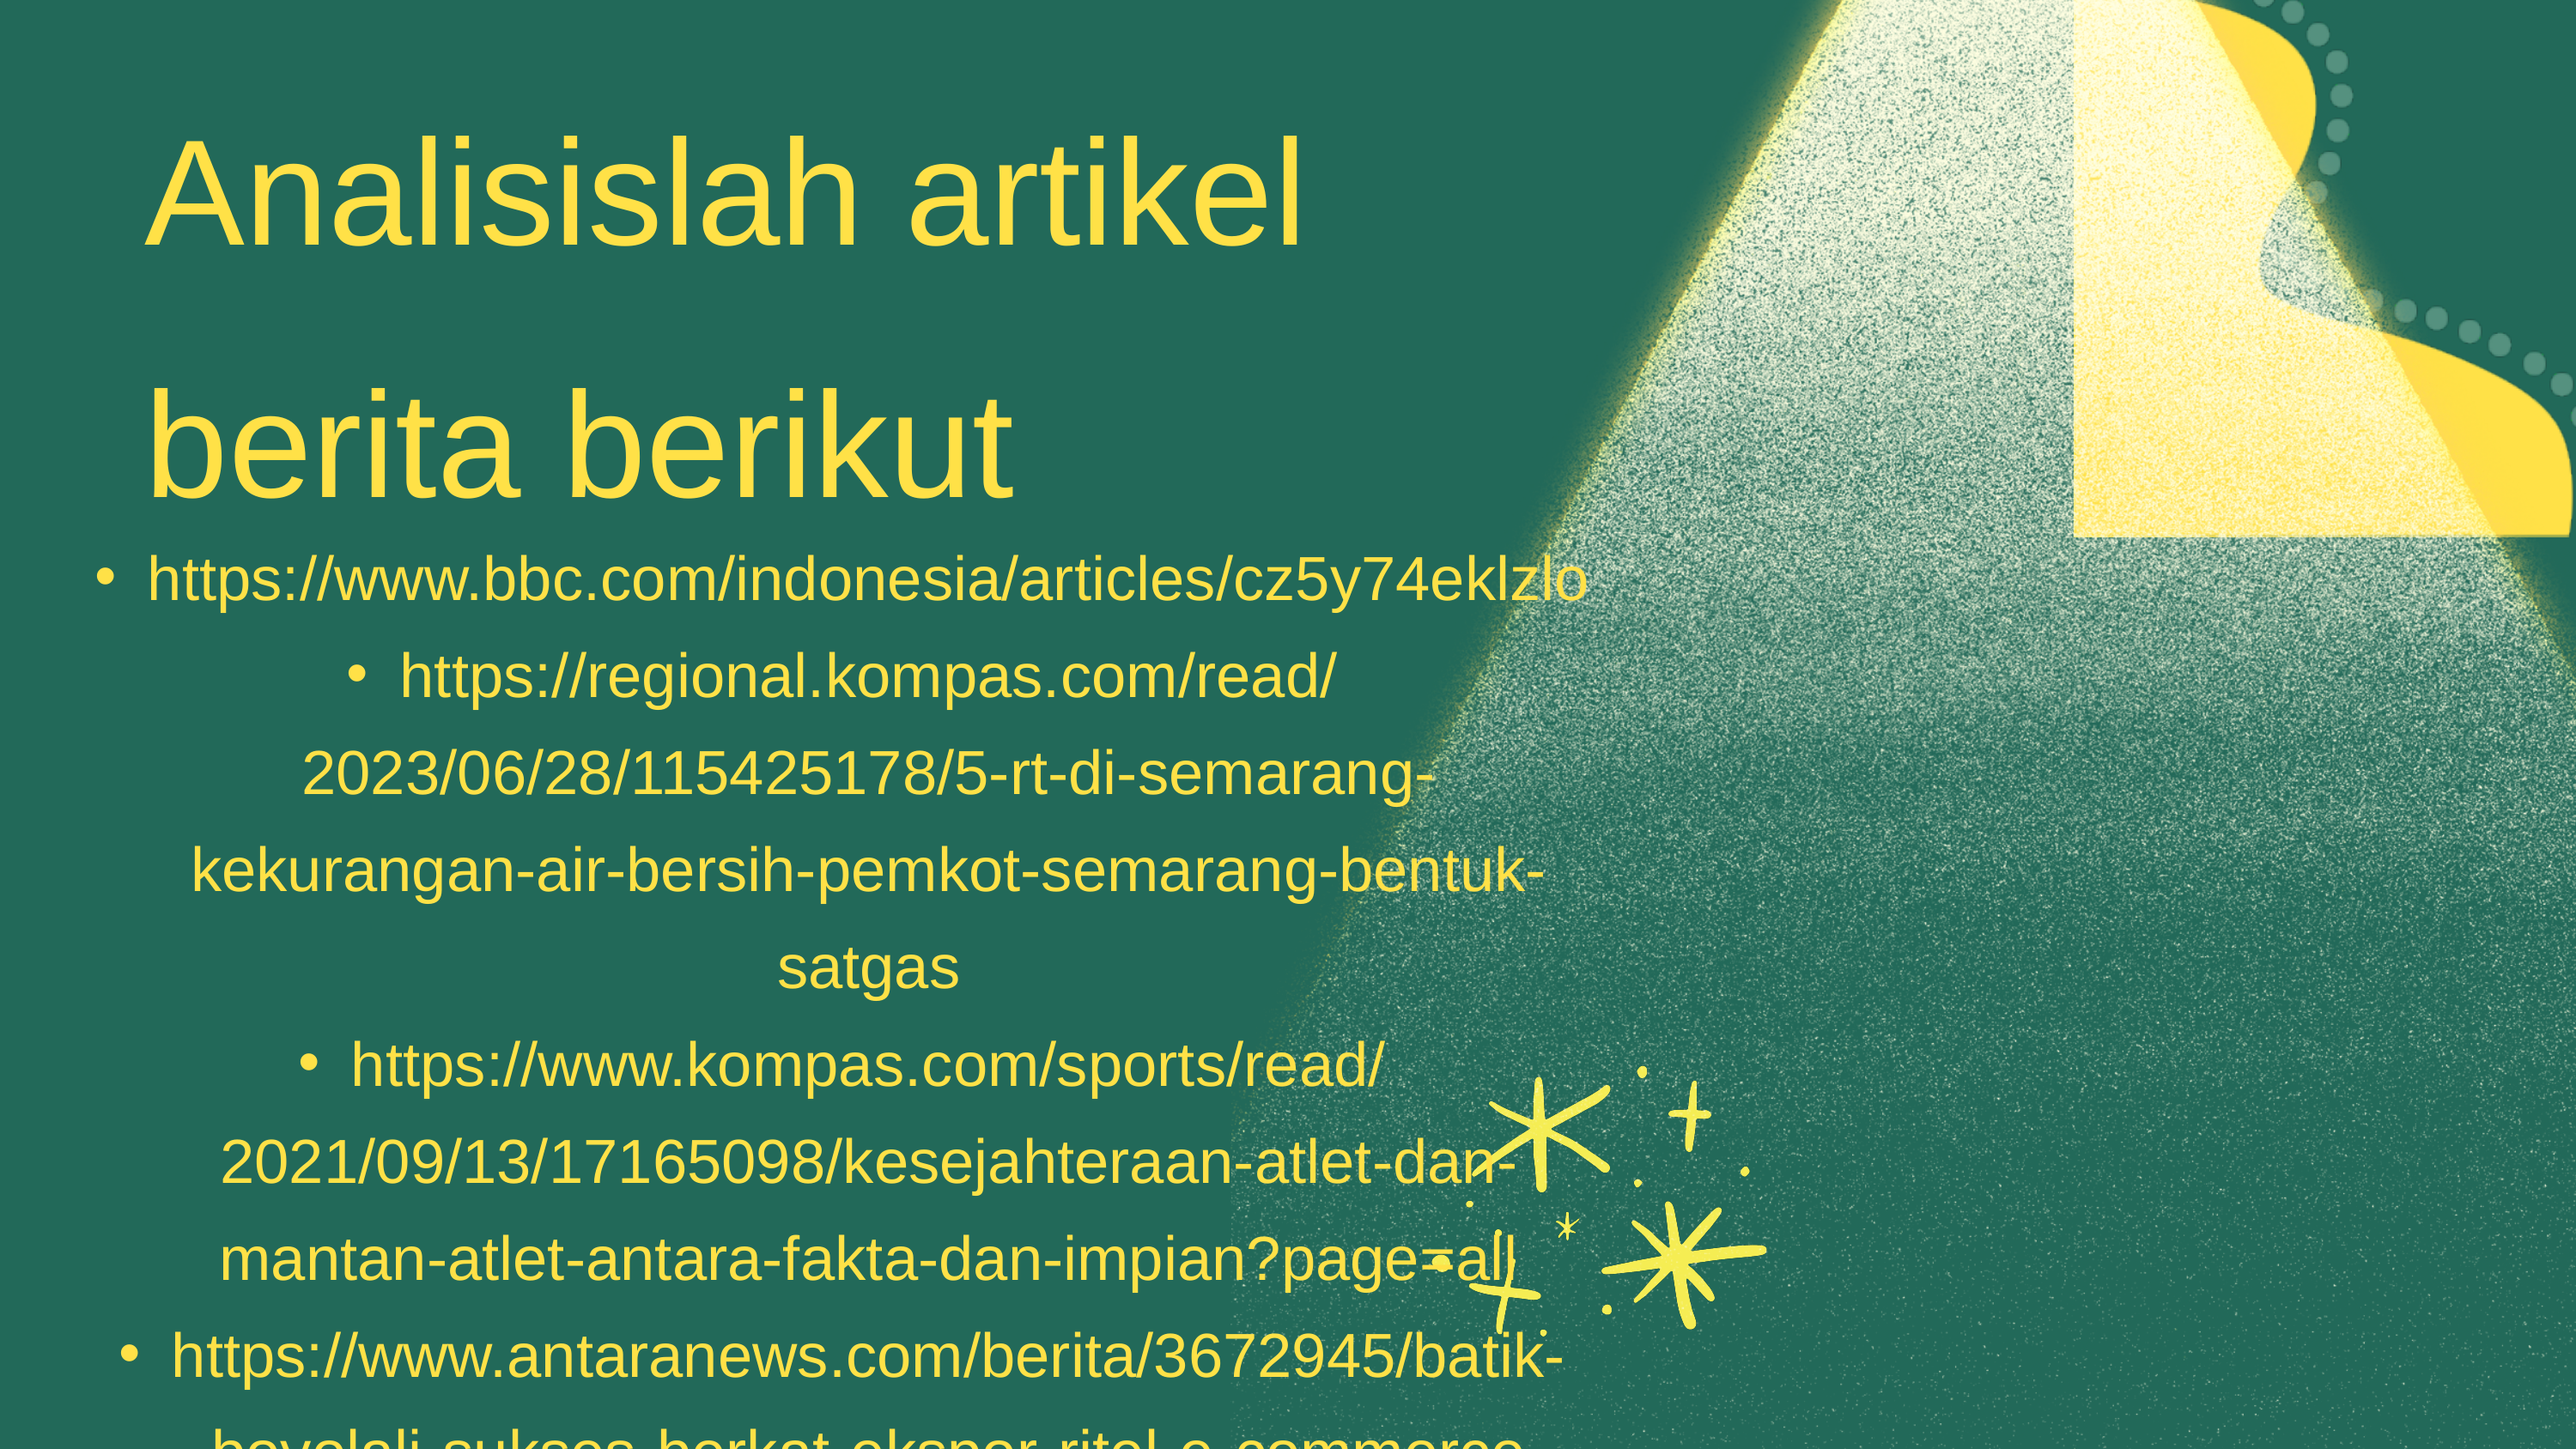

Analisislah artikel berita berikut
https://www.bbc.com/indonesia/articles/cz5y74eklzlo
https://regional.kompas.com/read/2023/06/28/115425178/5-rt-di-semarang-kekurangan-air-bersih-pemkot-semarang-bentuk-satgas
https://www.kompas.com/sports/read/2021/09/13/17165098/kesejahteraan-atlet-dan-mantan-atlet-antara-fakta-dan-impian?page=all
https://www.antaranews.com/berita/3672945/batik-boyolali-sukses-berkat-ekspor-ritel-e-commerce